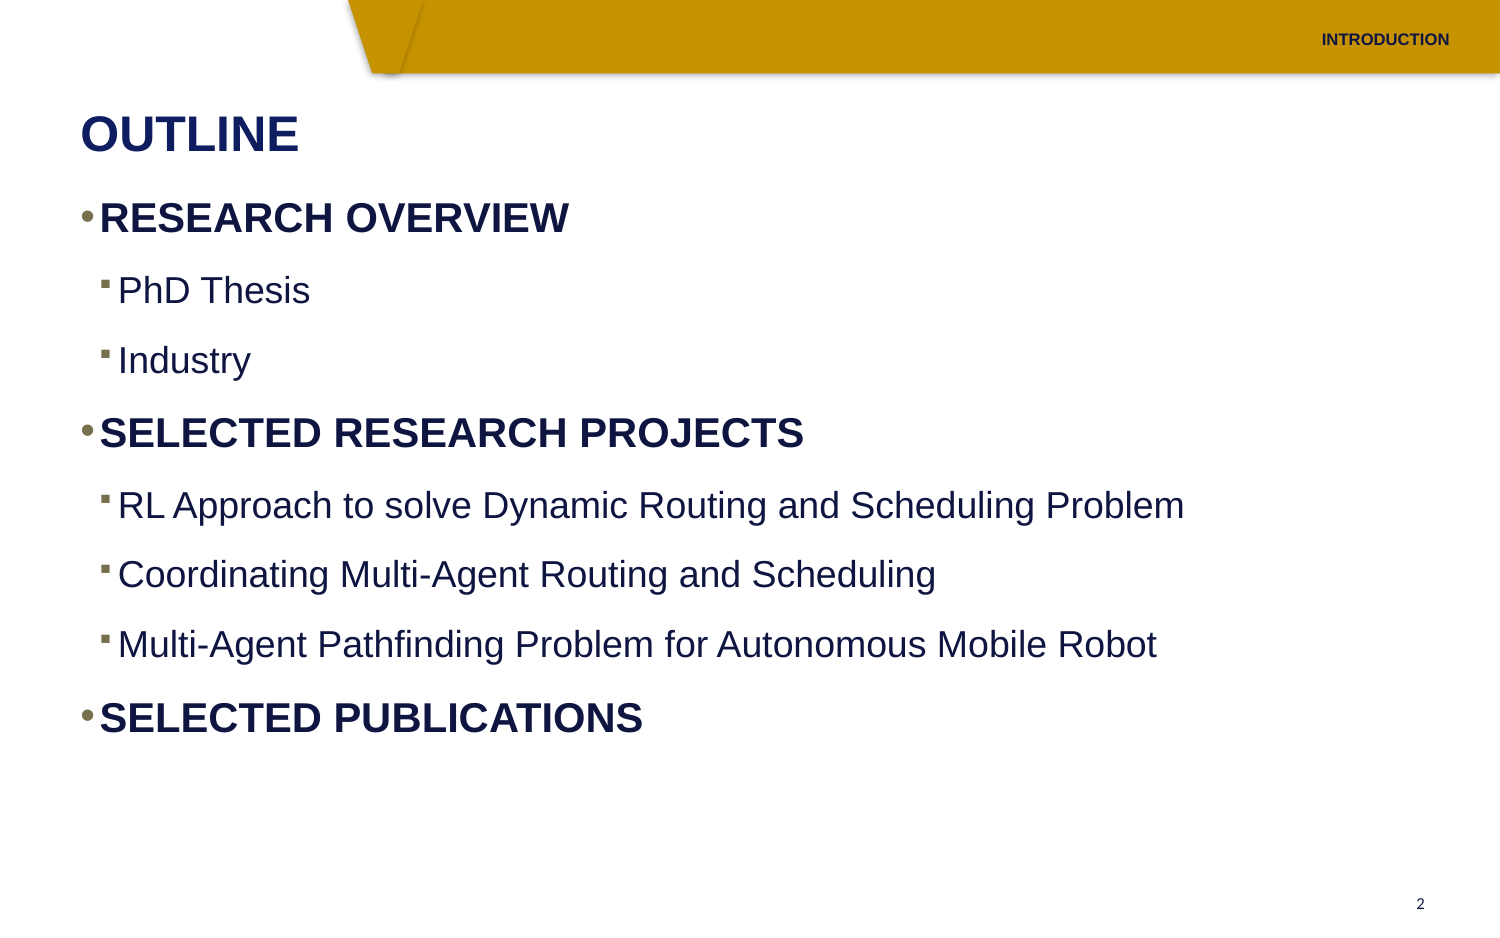

INTRODUCTION
# OUTLINE
RESEARCH OVERVIEW
PhD Thesis
Industry
SELECTED RESEARCH PROJECTS
RL Approach to solve Dynamic Routing and Scheduling Problem
Coordinating Multi-Agent Routing and Scheduling
Multi-Agent Pathfinding Problem for Autonomous Mobile Robot
SELECTED PUBLICATIONS

2